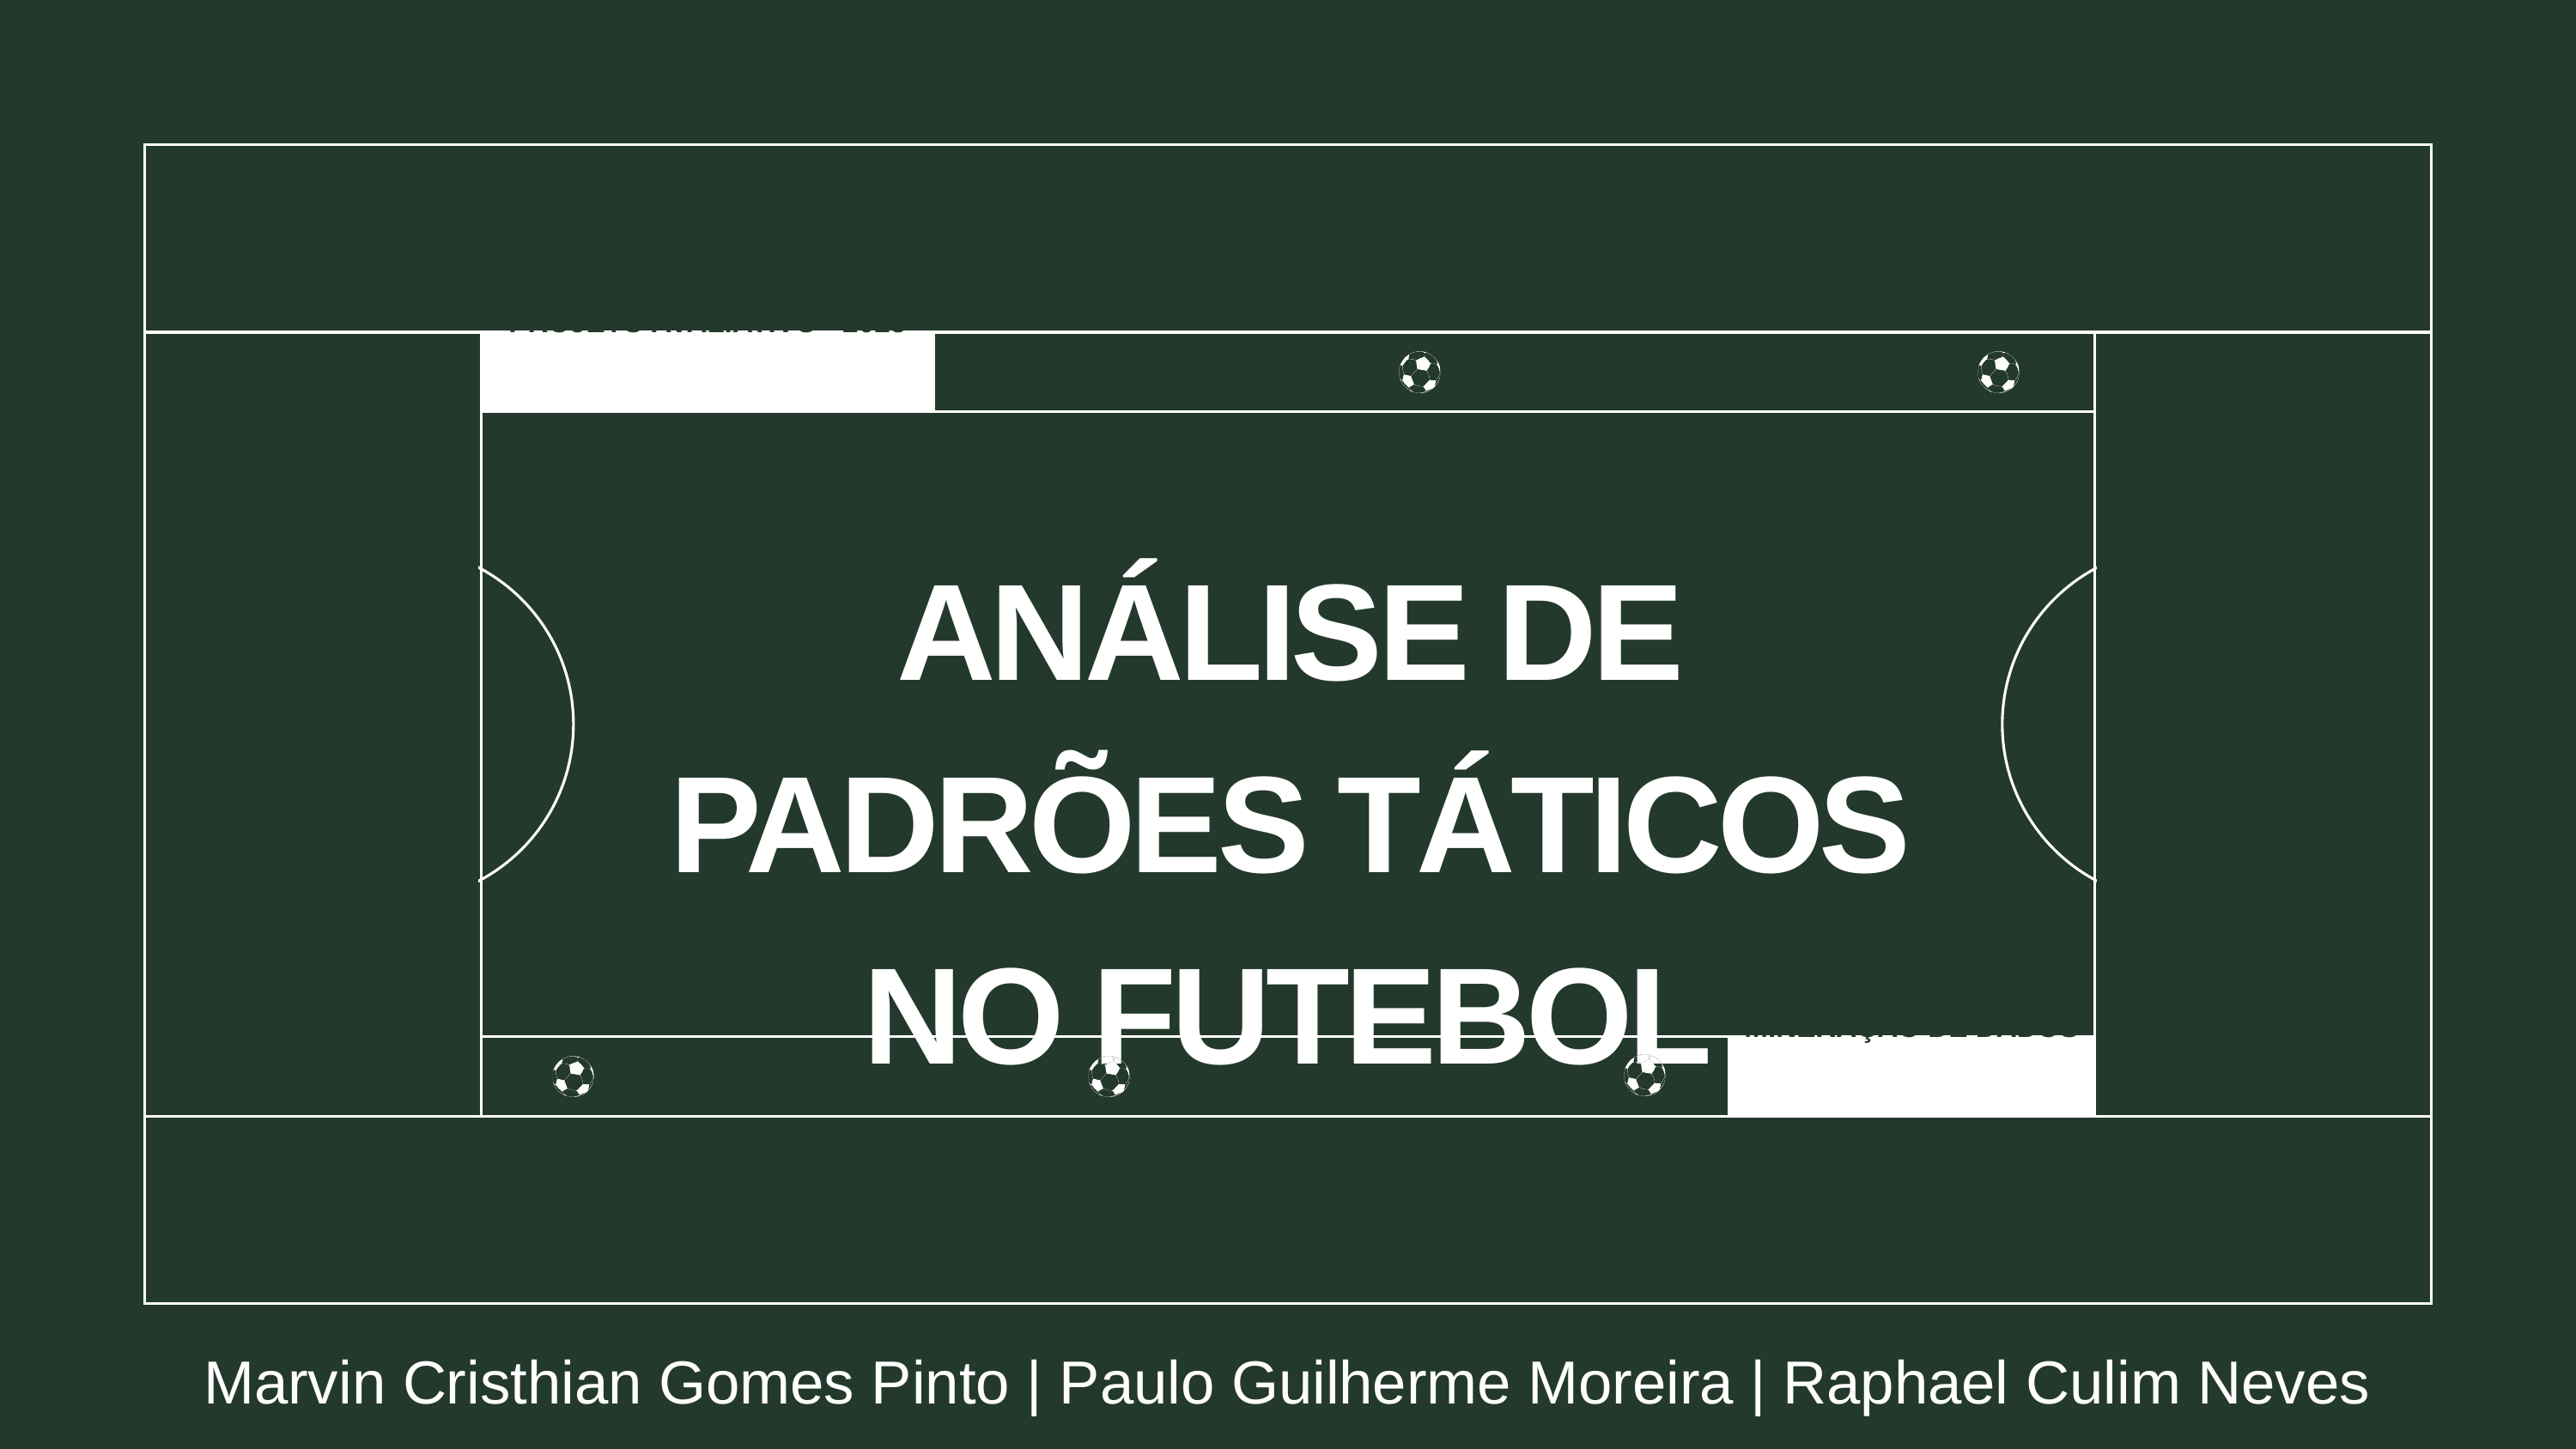

PROJETO AVALIATIVO - 2025

ANÁLISE DE PADRÕES TÁTICOS NO FUTEBOL

MINERAÇÃO DE DADOS

Marvin Cristhian Gomes Pinto | Paulo Guilherme Moreira | Raphael Culim Neves